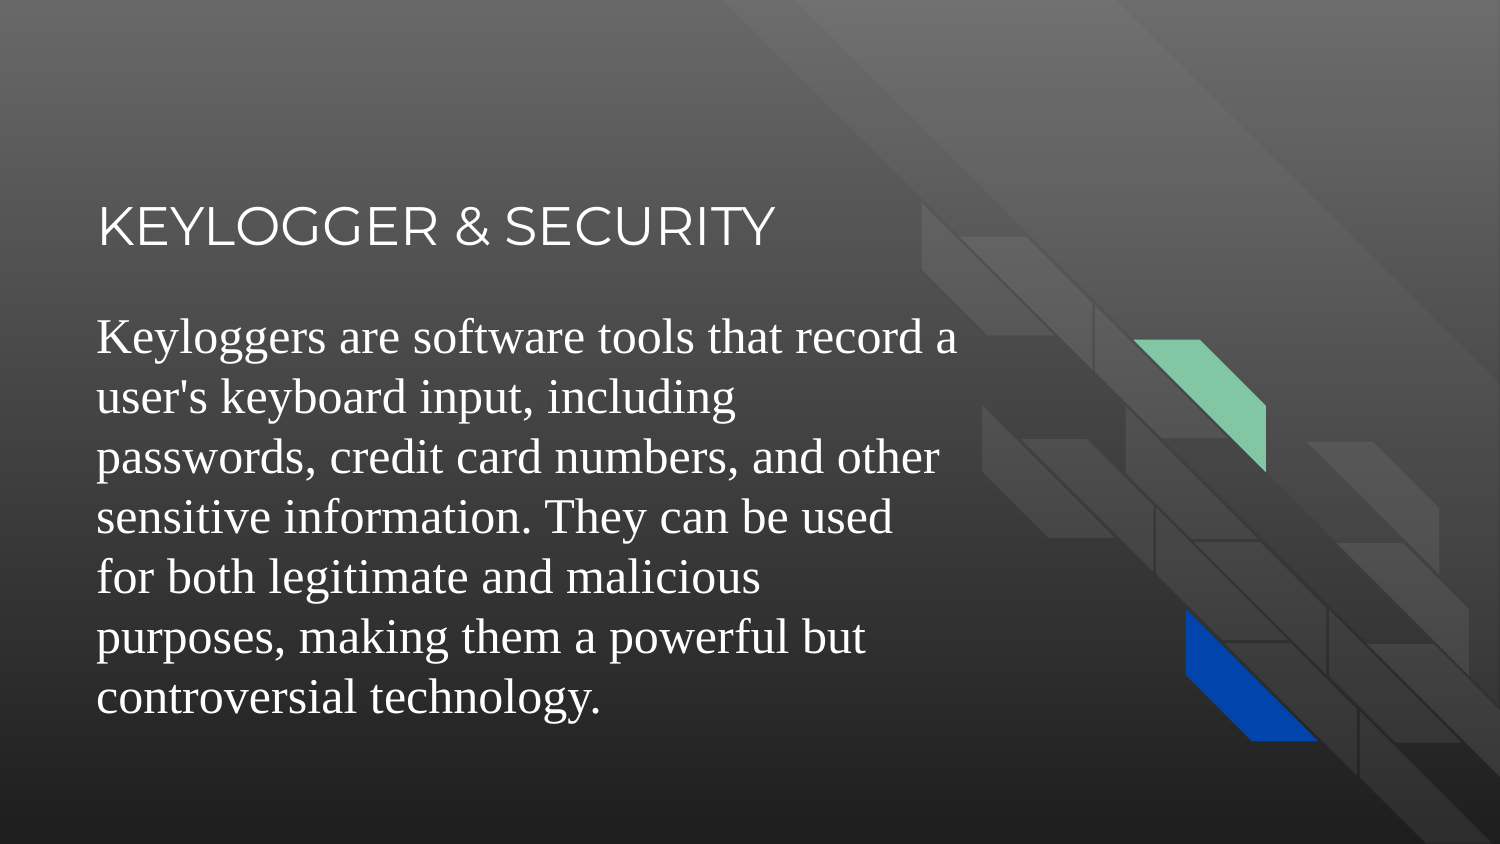

# KEYLOGGER & SECURITY
Keyloggers are software tools that record a user's keyboard input, including passwords, credit card numbers, and other sensitive information. They can be used for both legitimate and malicious purposes, making them a powerful but controversial technology.